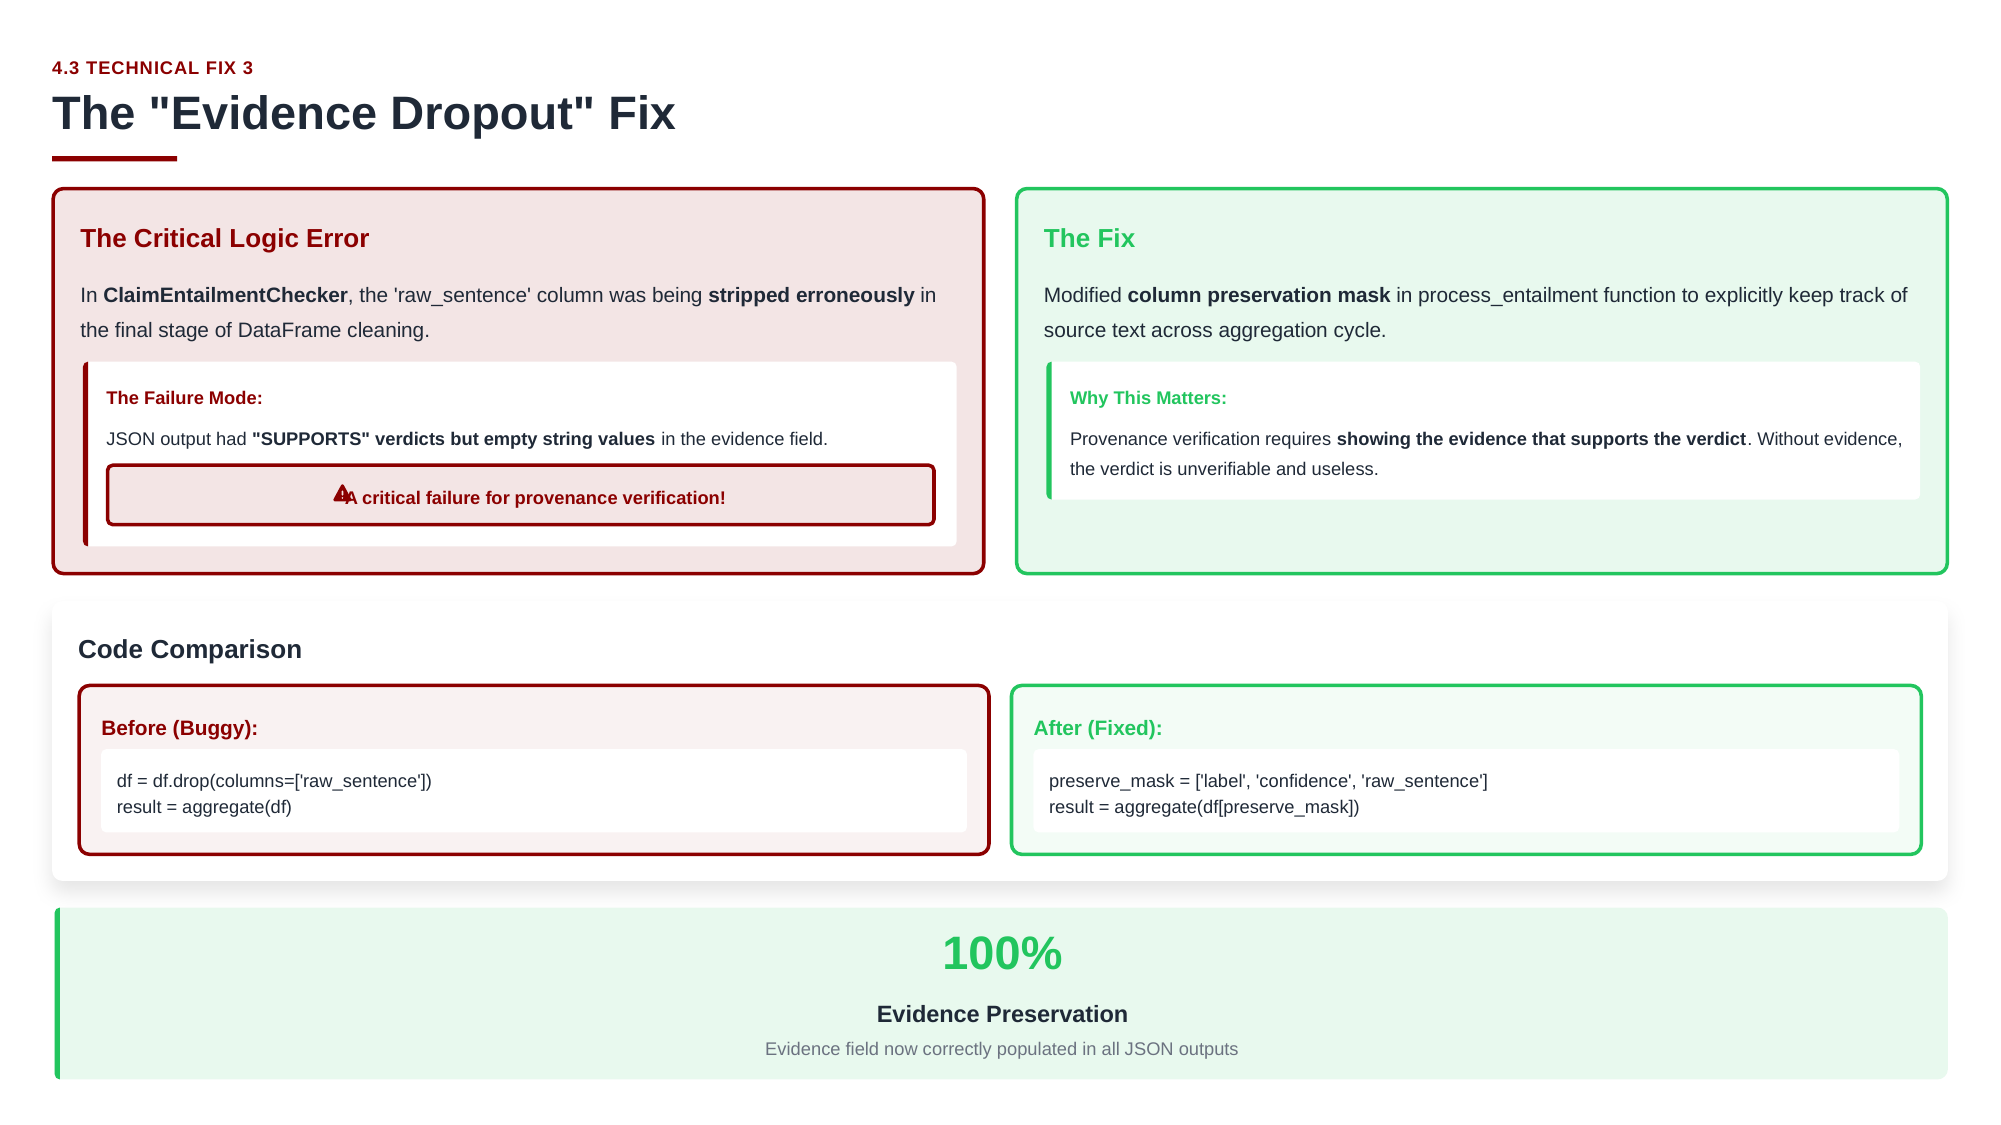

4.3 TECHNICAL FIX 3
The "Evidence Dropout" Fix

The Critical Logic Error
The Fix
In ClaimEntailmentChecker, the 'raw_sentence' column was being stripped erroneously in the final stage of DataFrame cleaning.
Modified column preservation mask in process_entailment function to explicitly keep track of source text across aggregation cycle.

The Failure Mode:
Why This Matters:
JSON output had "SUPPORTS" verdicts but empty string values in the evidence field.
Provenance verification requires showing the evidence that supports the verdict. Without evidence, the verdict is unverifiable and useless.

A critical failure for provenance verification!

Code Comparison

Before (Buggy):
After (Fixed):

df = df.drop(columns=['raw_sentence'])
result = aggregate(df)

preserve_mask = ['label', 'confidence', 'raw_sentence']
result = aggregate(df[preserve_mask])

100%
Evidence Preservation
Evidence field now correctly populated in all JSON outputs